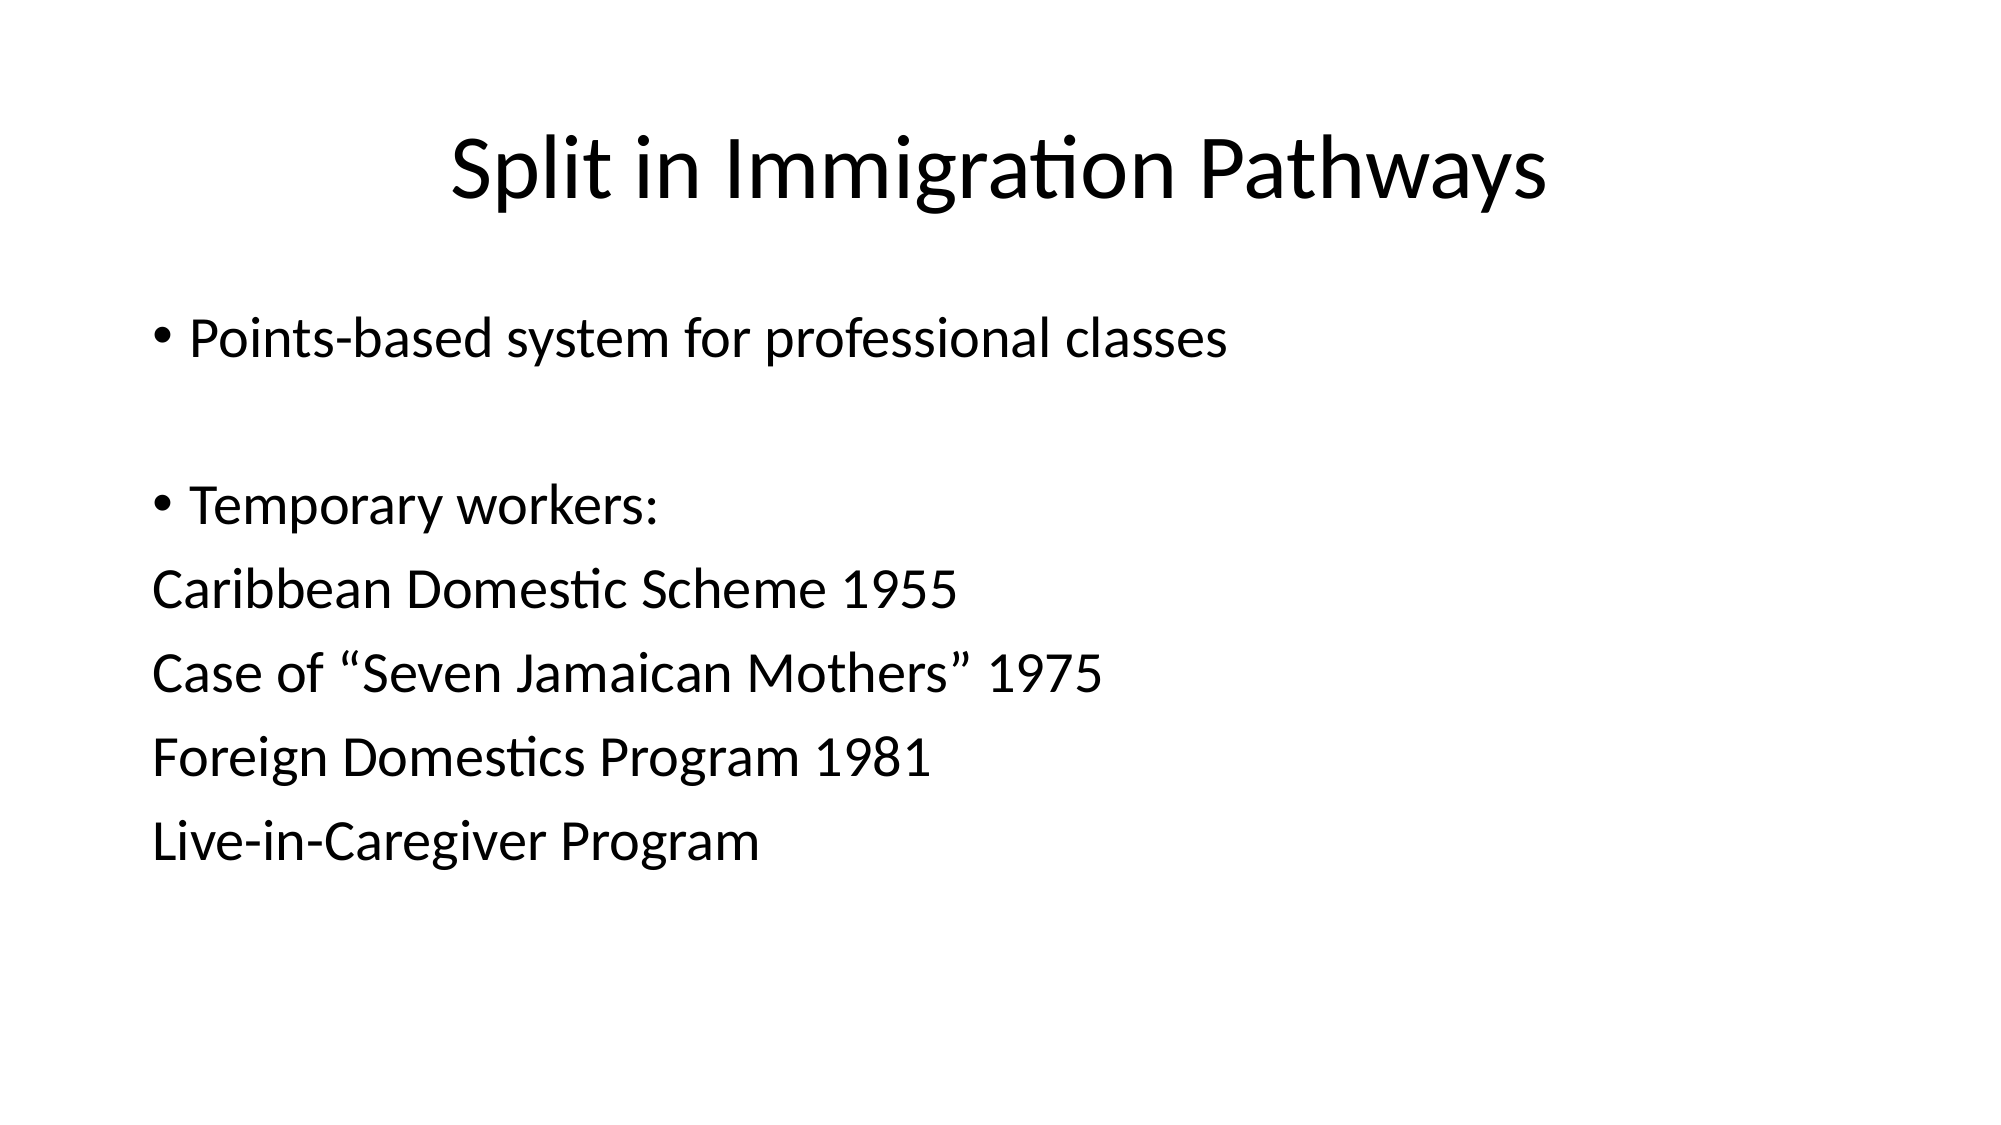

# Split in Immigration Pathways
Points-based system for professional classes

Temporary workers:
Caribbean Domestic Scheme 1955
Case of “Seven Jamaican Mothers” 1975
Foreign Domestics Program 1981
Live-in-Caregiver Program